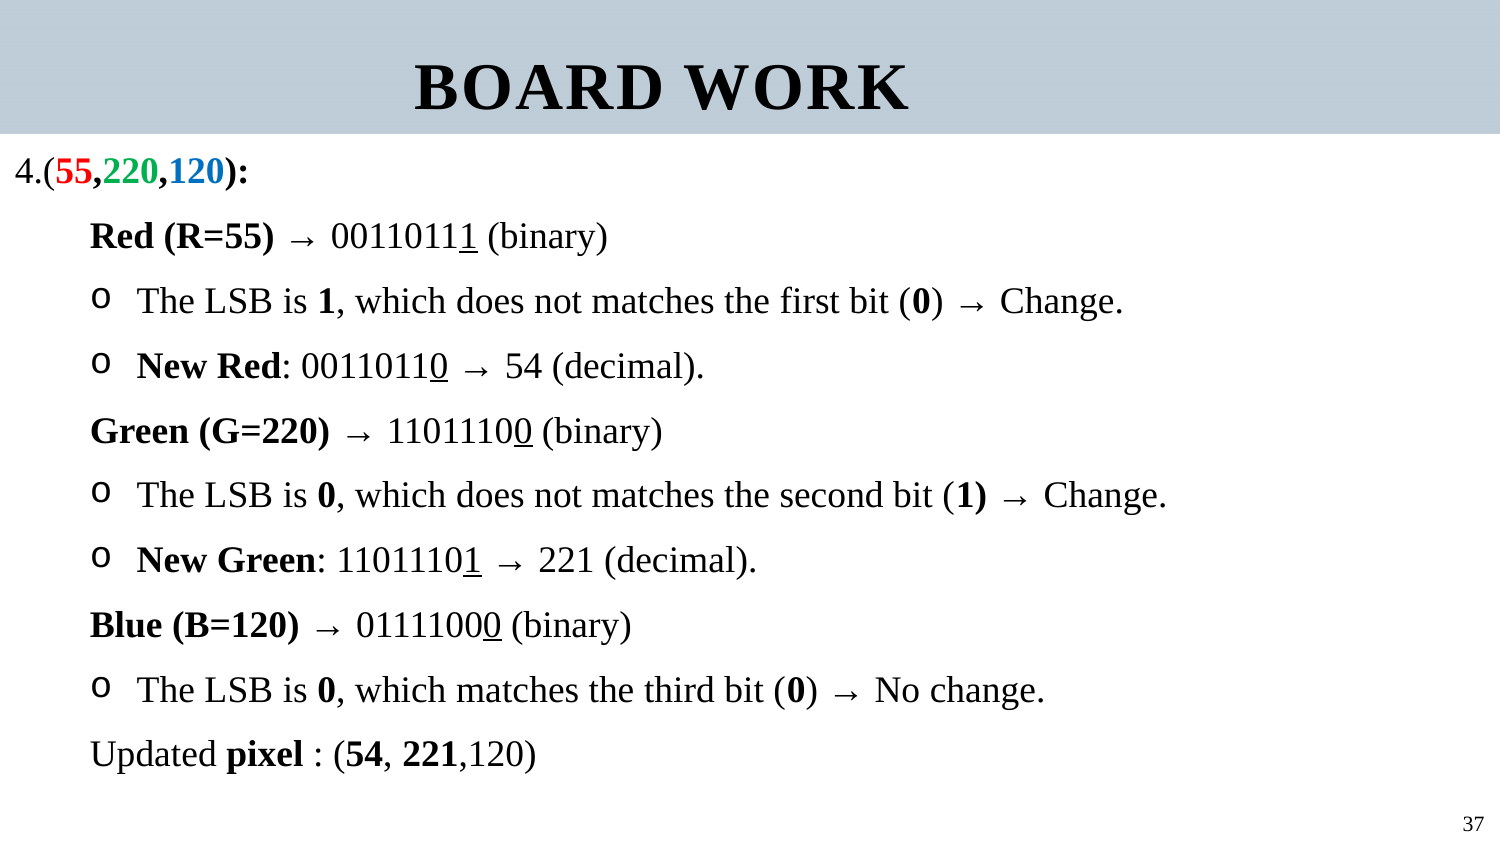

BOARD WORK
4.(55,220,120):
Red (R=55) → 00110111 (binary)
The LSB is 1, which does not matches the first bit (0) → Change.
New Red: 00110110 → 54 (decimal).
Green (G=220) → 11011100 (binary)
The LSB is 0, which does not matches the second bit (1) → Change.
New Green: 11011101 → 221 (decimal).
Blue (B=120) → 01111000 (binary)
The LSB is 0, which matches the third bit (0) → No change.
Updated pixel : (54, 221,120)

37